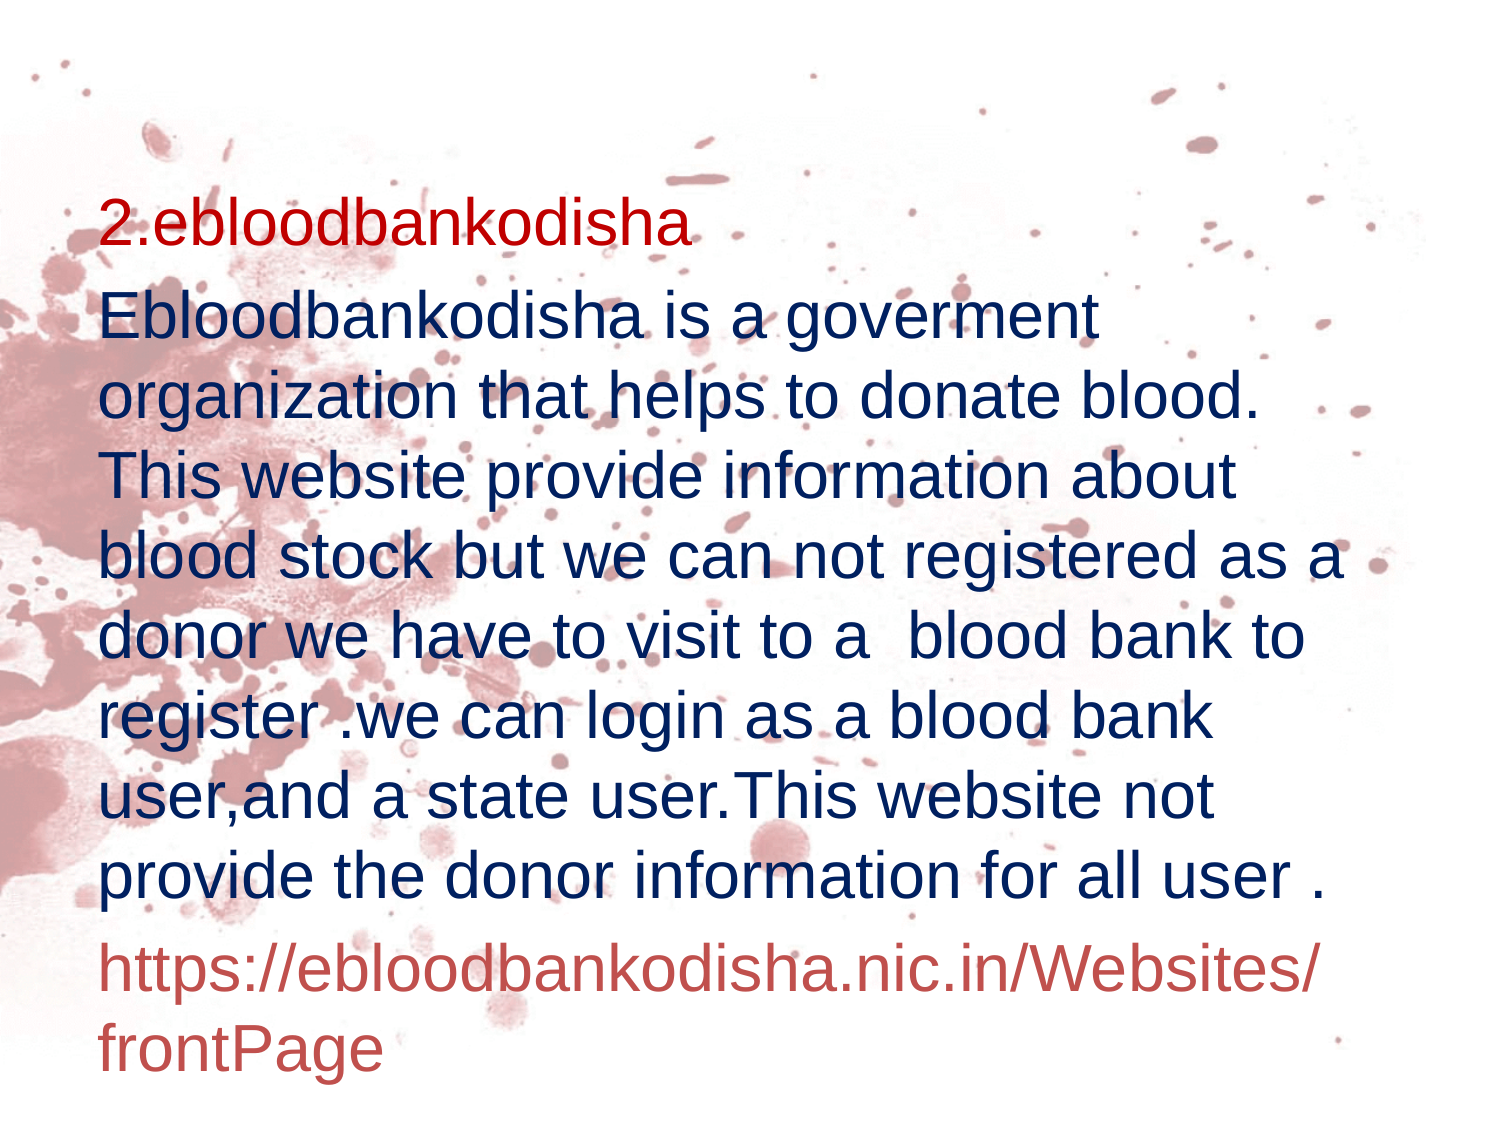

2.ebloodbankodisha
Ebloodbankodisha is a goverment organization that helps to donate blood. This website provide information about blood stock but we can not registered as a donor we have to visit to a  blood bank to register .we can login as a blood bank user,and a state user.This website not provide the donor information for all user .
https://ebloodbankodisha.nic.in/Websites/frontPage